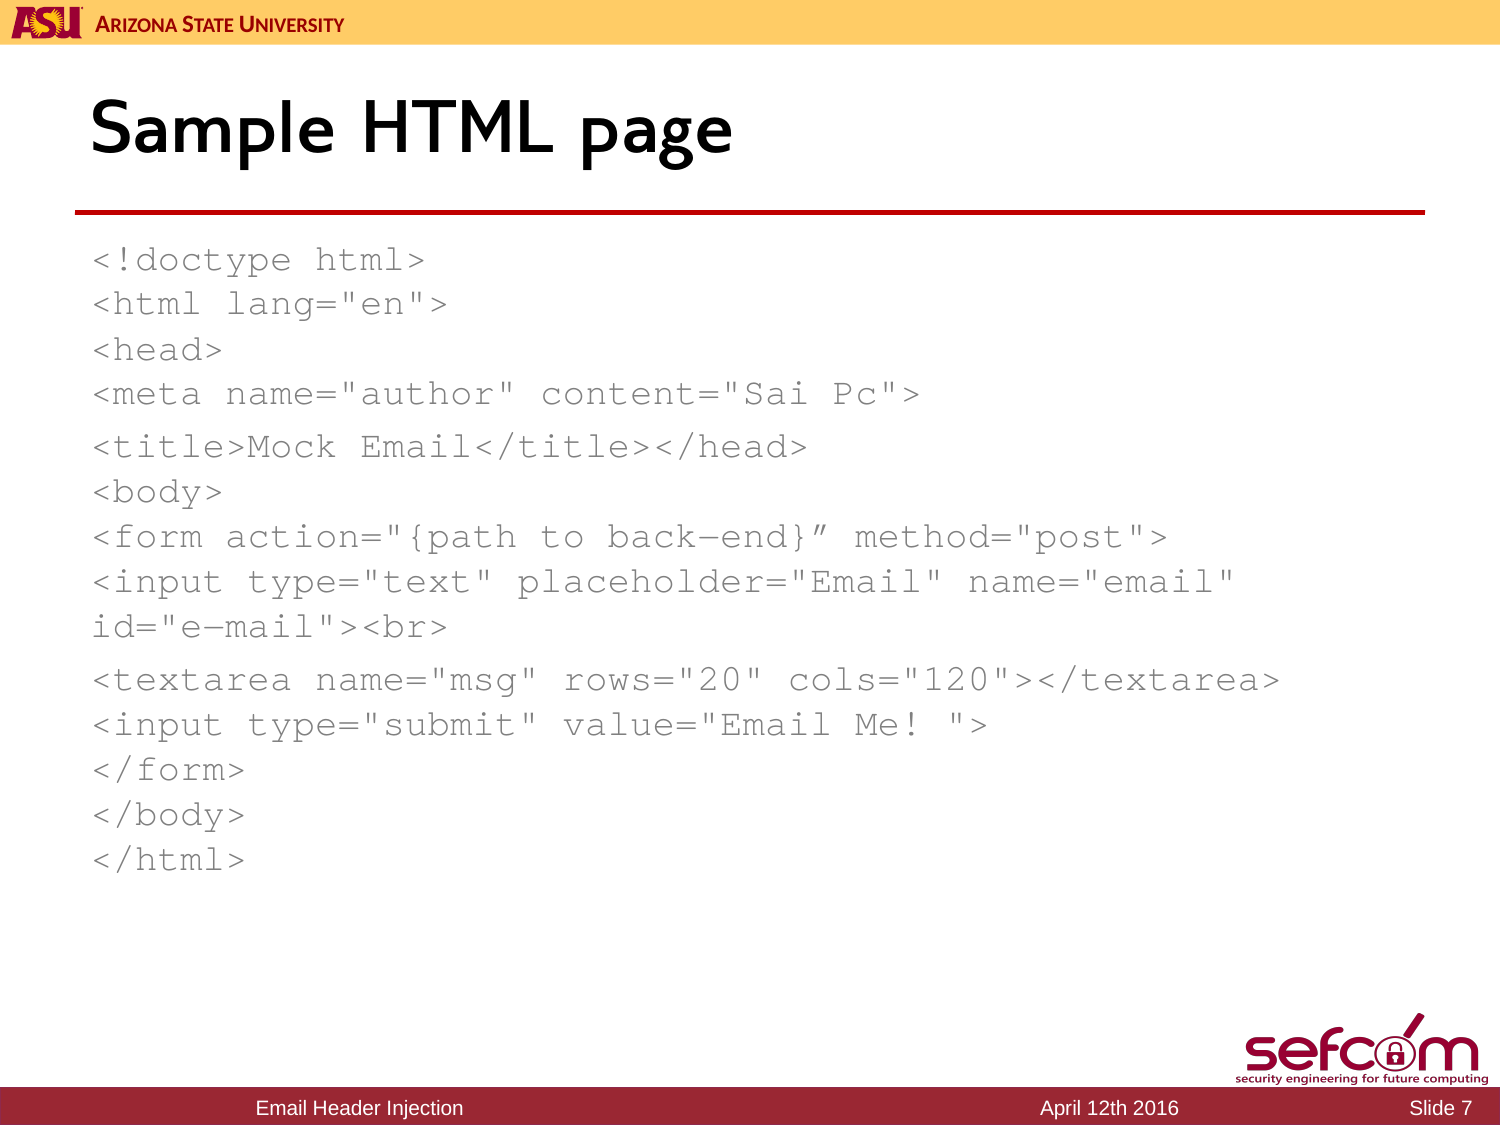

# Sample HTML page
<!doctype html>
<html lang="en">
<head>
<meta name="author" content="Sai Pc">
<title>Mock Email</title></head>
<body>
<form action="{path to back−end}” method="post">
<input type="text" placeholder="Email" name="email" id="e−mail"><br>
<textarea name="msg" rows="20" cols="120"></textarea>
<input type="submit" value="Email Me! ">
</form>
</body>
</html>

Email Header Injection
April 12th 2016
Slide 7